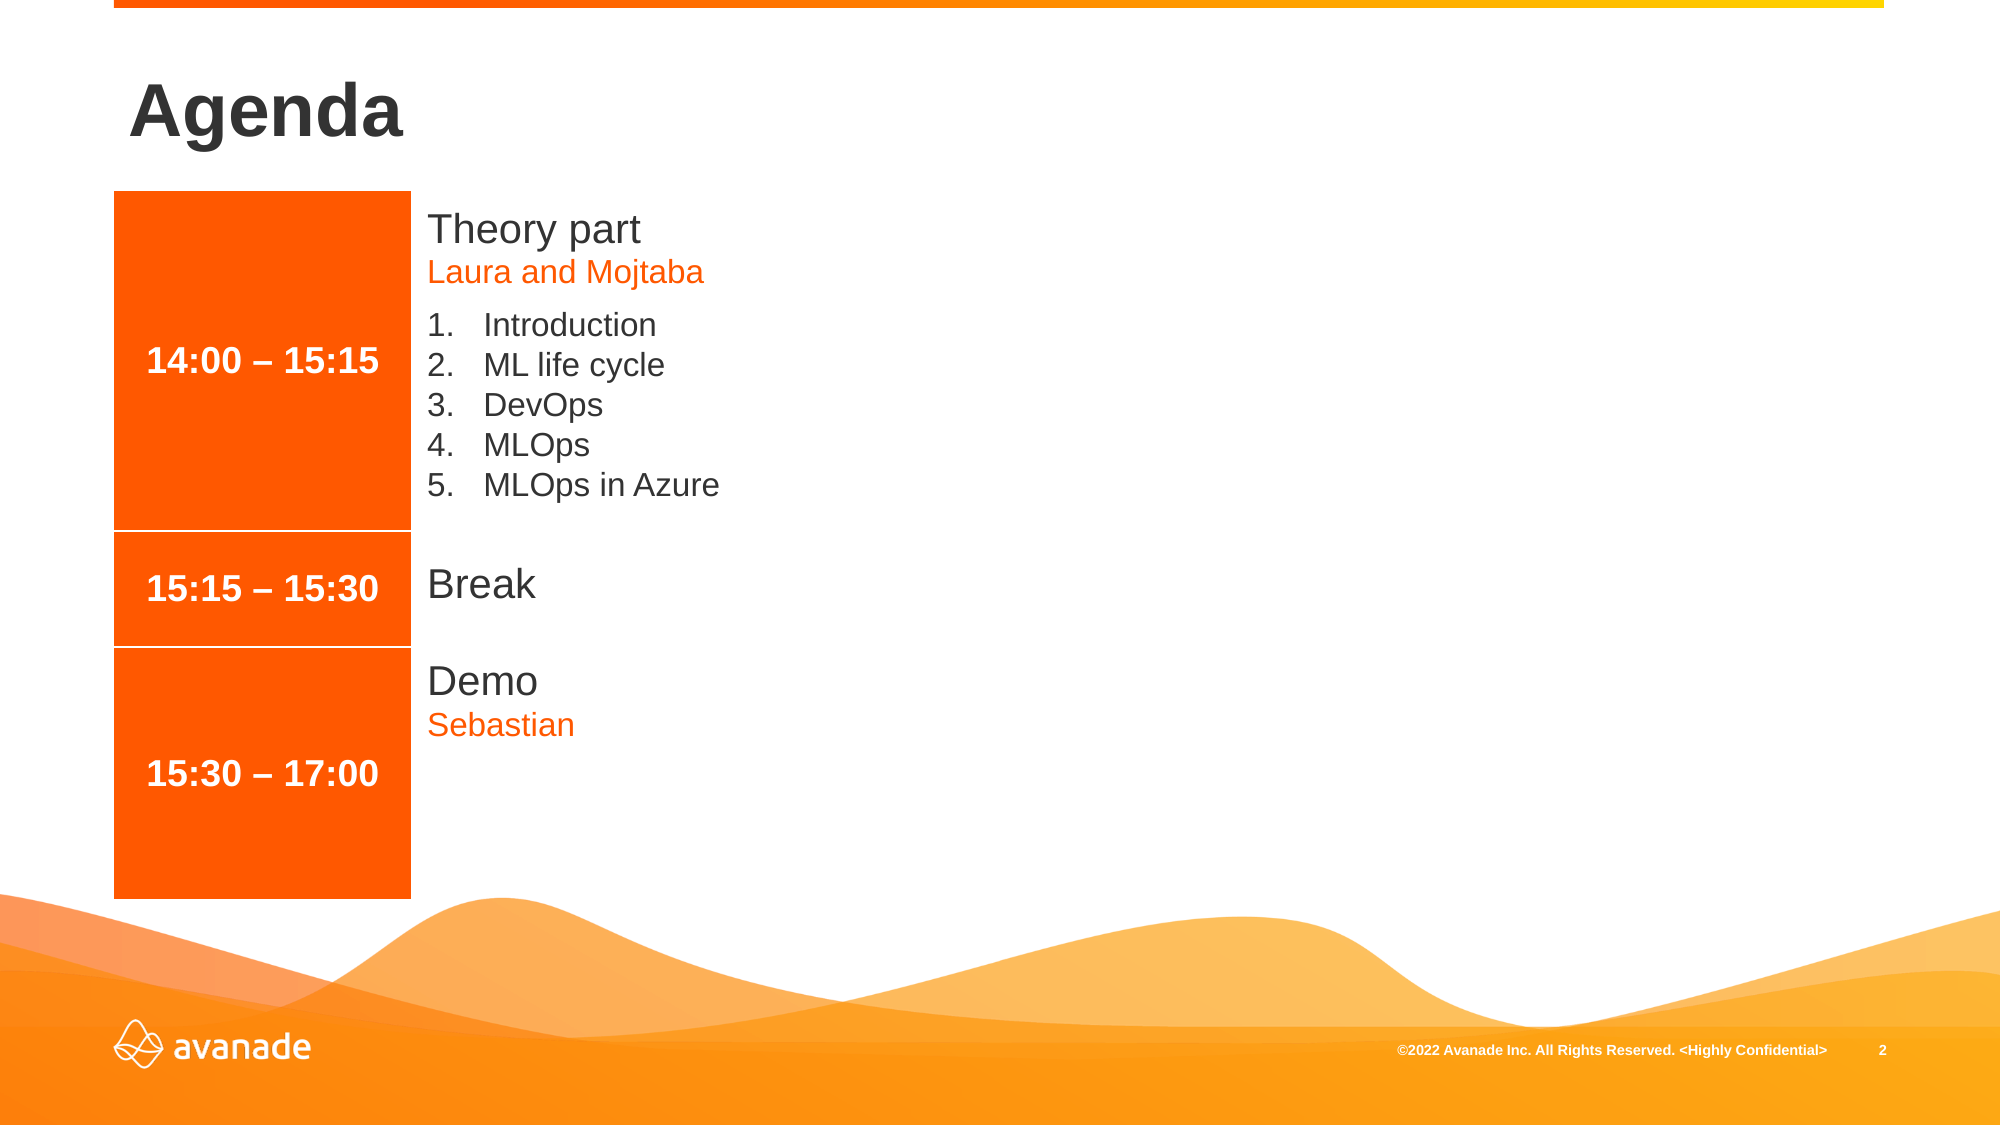

# Agenda
| 14:00 – 15:15 |
| --- |
| 15:15 – 15:30 |
| 15:30 – 17:00 |
Theory part
Laura and Mojtaba
Introduction
ML life cycle
DevOps
MLOps
MLOps in Azure

Break
Demo
Sebastian